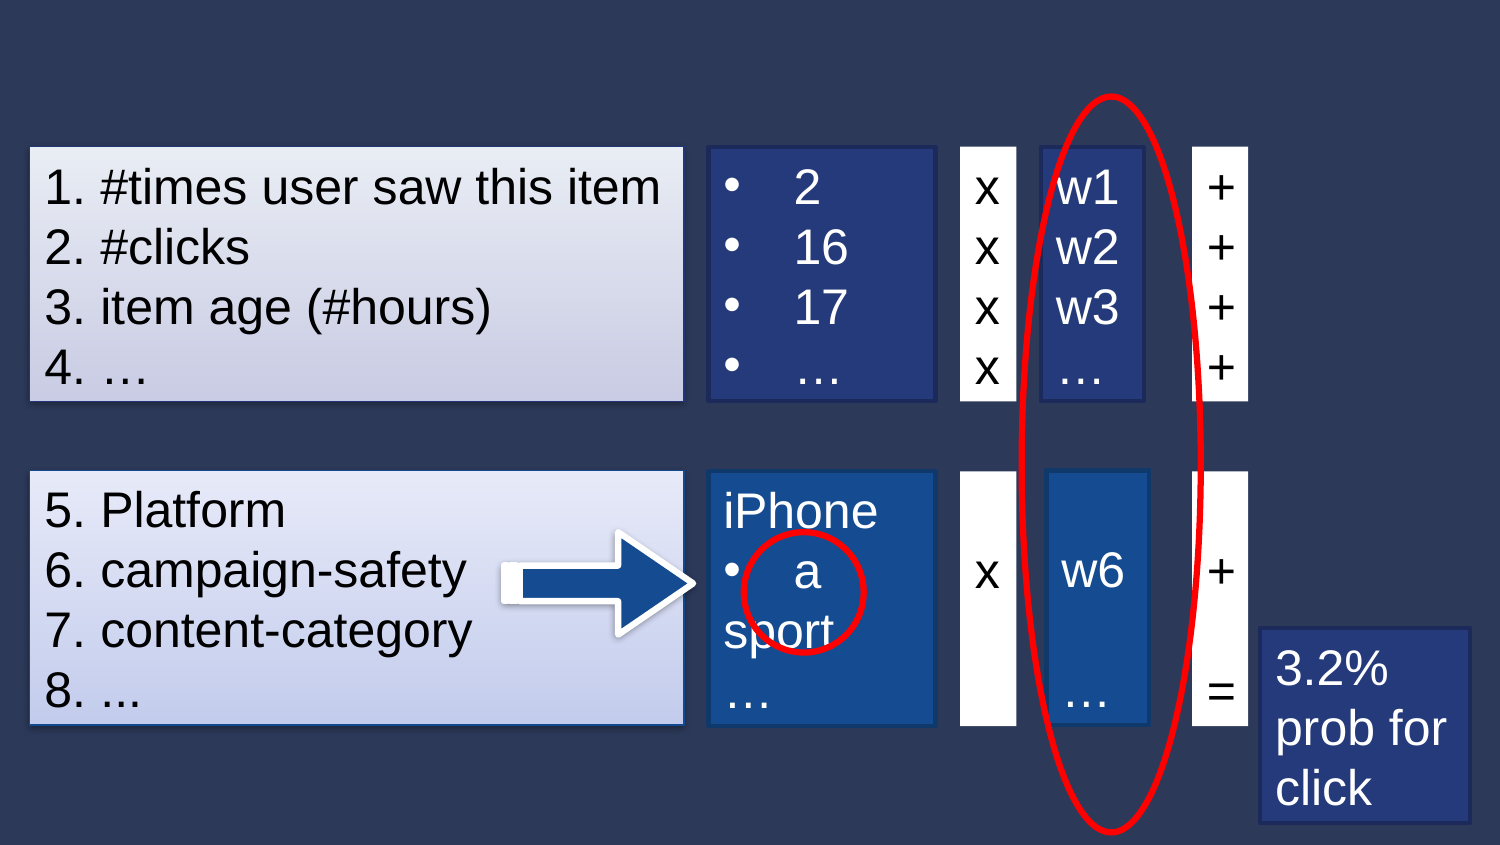

#times user saw this item
 #clicks
 item age (#hours)
 …
2
16
17
…
x
x
x
x
w1
w2
w3
…
+
+
+
+
 Platform
 campaign-safety
 content-category
 ...

w6

…
iPhone
a
sport
…

x

+

=

3.2% prob for click